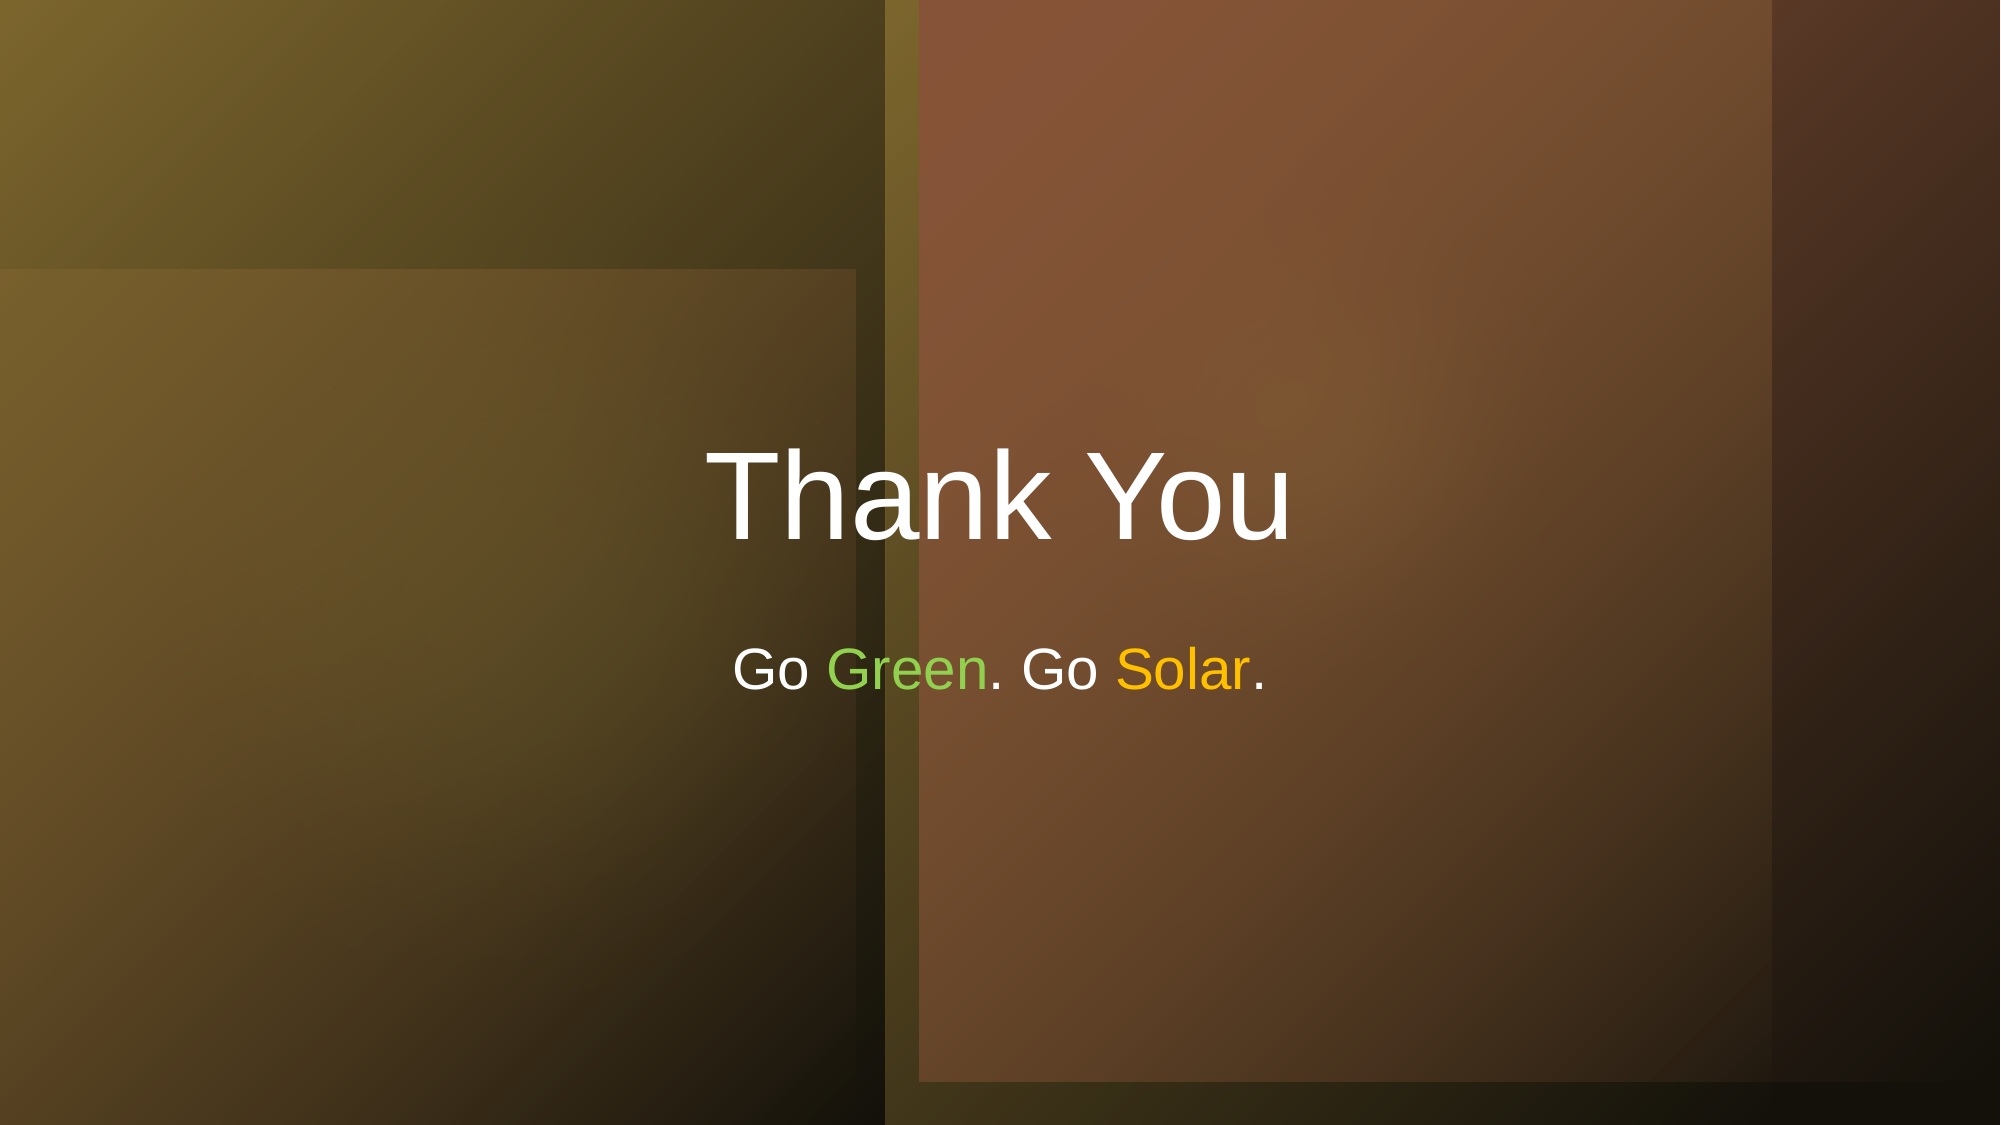

# Thank You
Go Green. Go Solar.